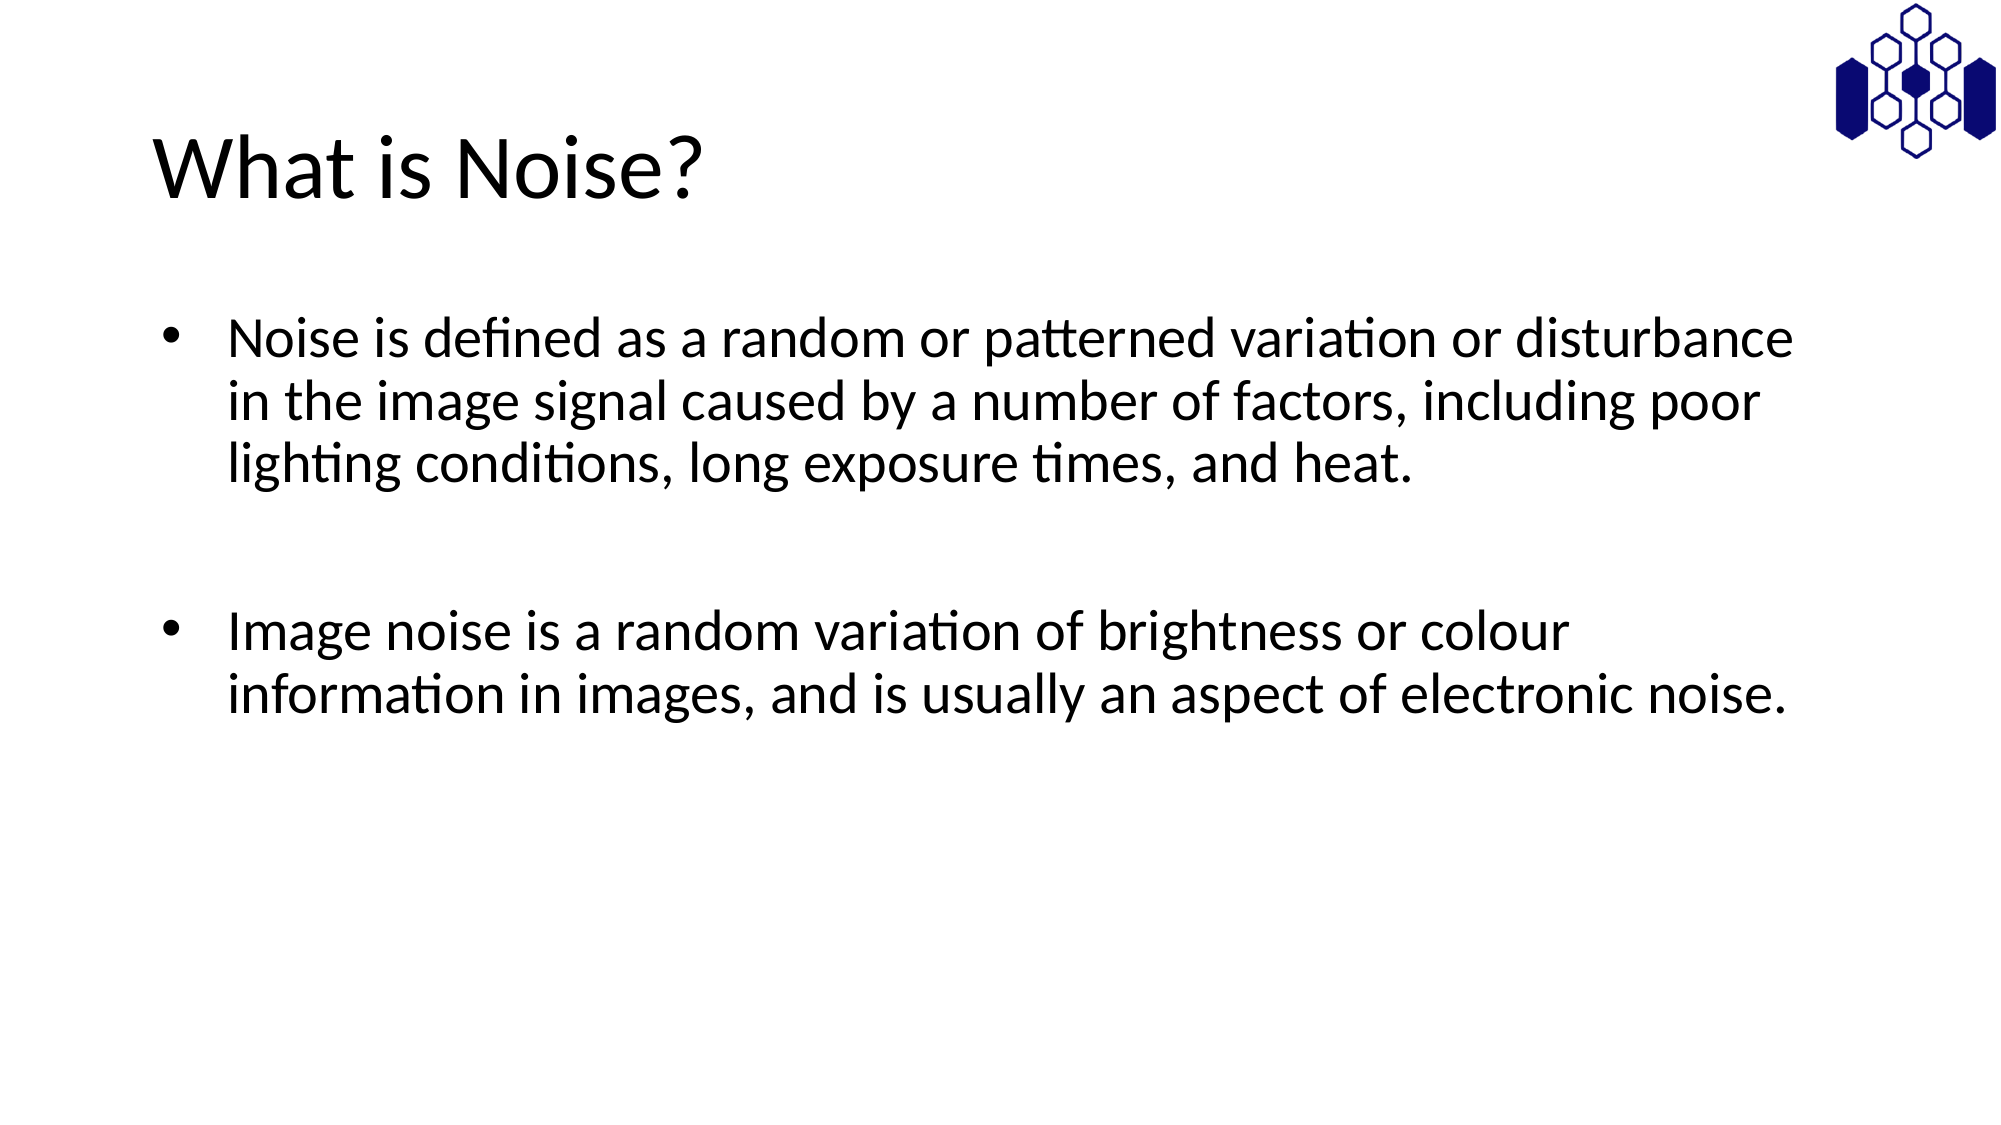

# What is Noise?
Noise is defined as a random or patterned variation or disturbance in the image signal caused by a number of factors, including poor lighting conditions, long exposure times, and heat.

Image noise is a random variation of brightness or colour information in images, and is usually an aspect of electronic noise.